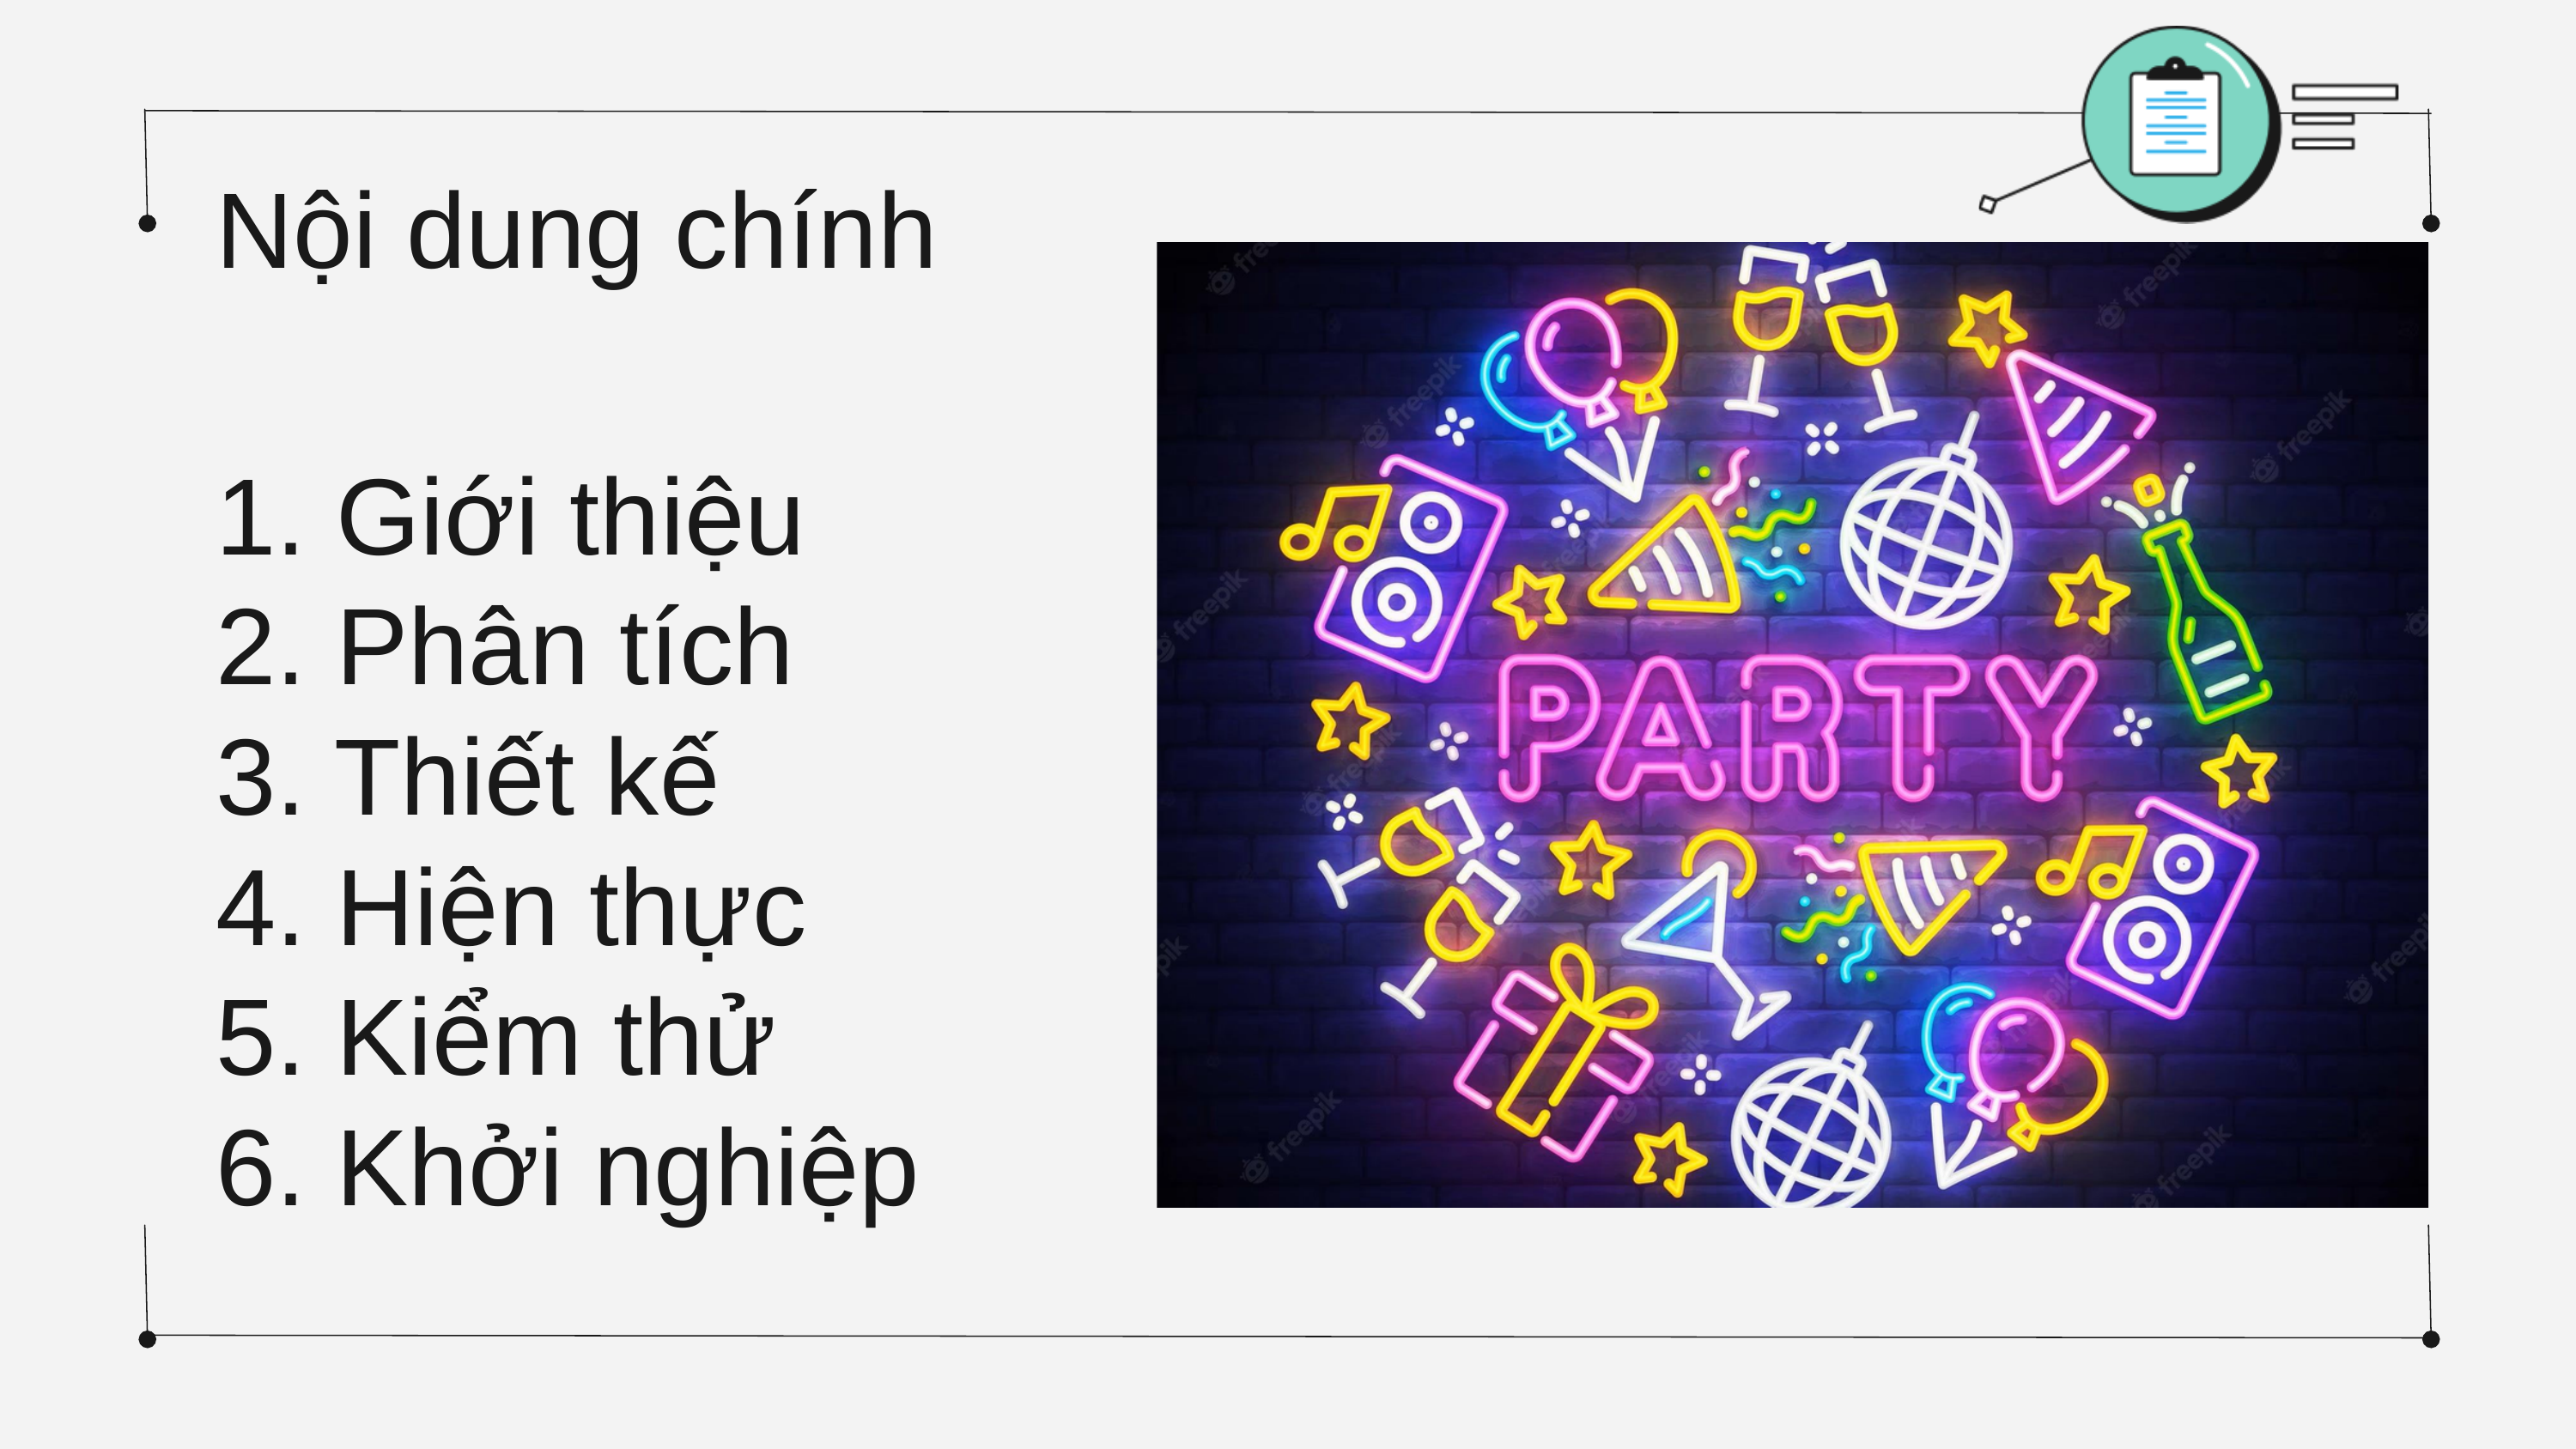

Nội dung chính

1. Giới thiệu
2. Phân tích
3. Thiết kế
4. Hiện thực
5. Kiểm thử
6. Khởi nghiệp